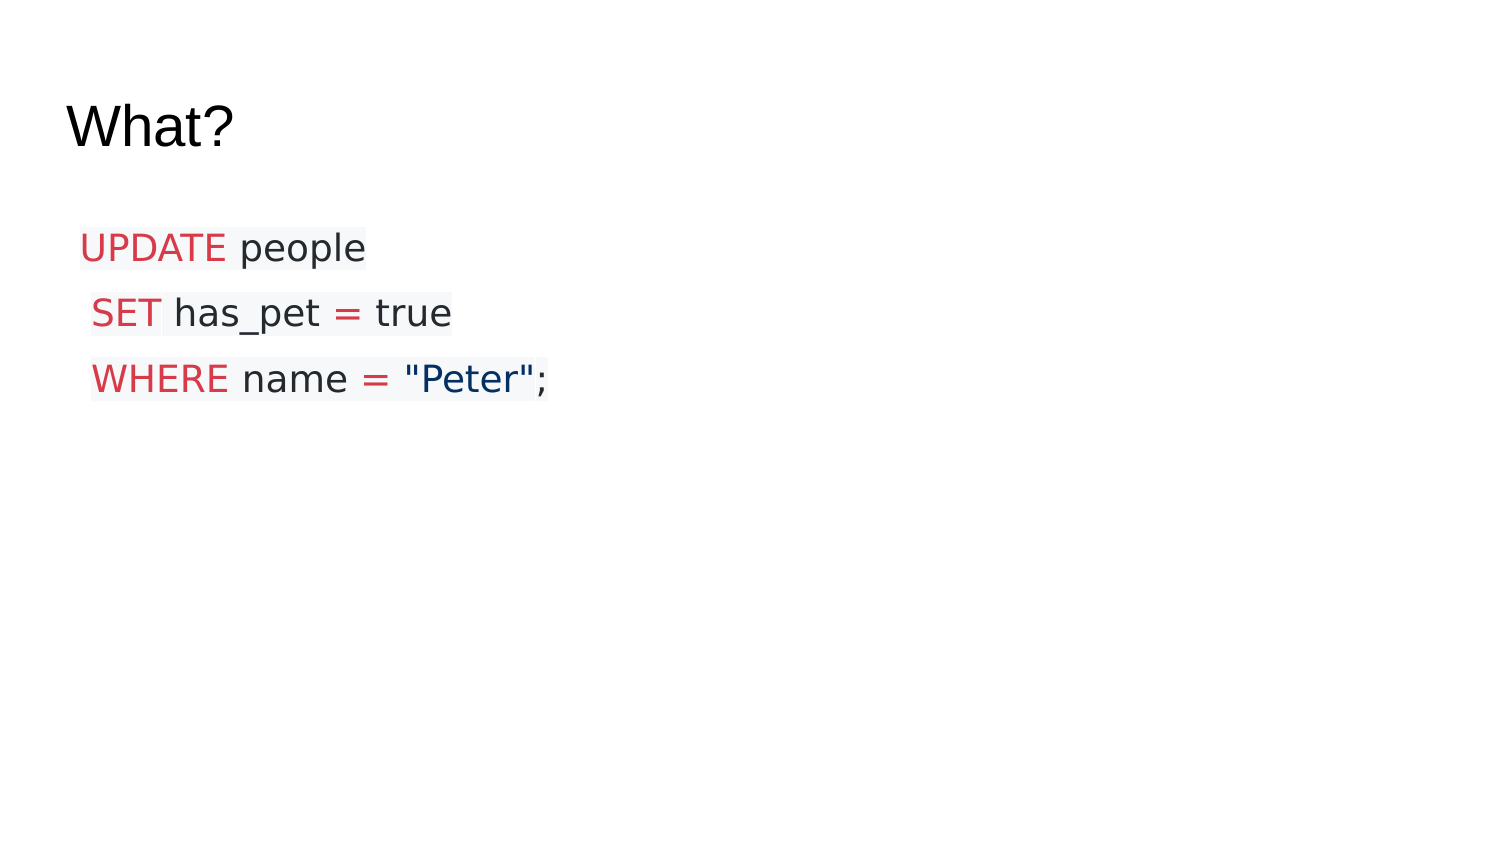

# What?
UPDATE people
SET has_pet = true
WHERE name = "Peter";